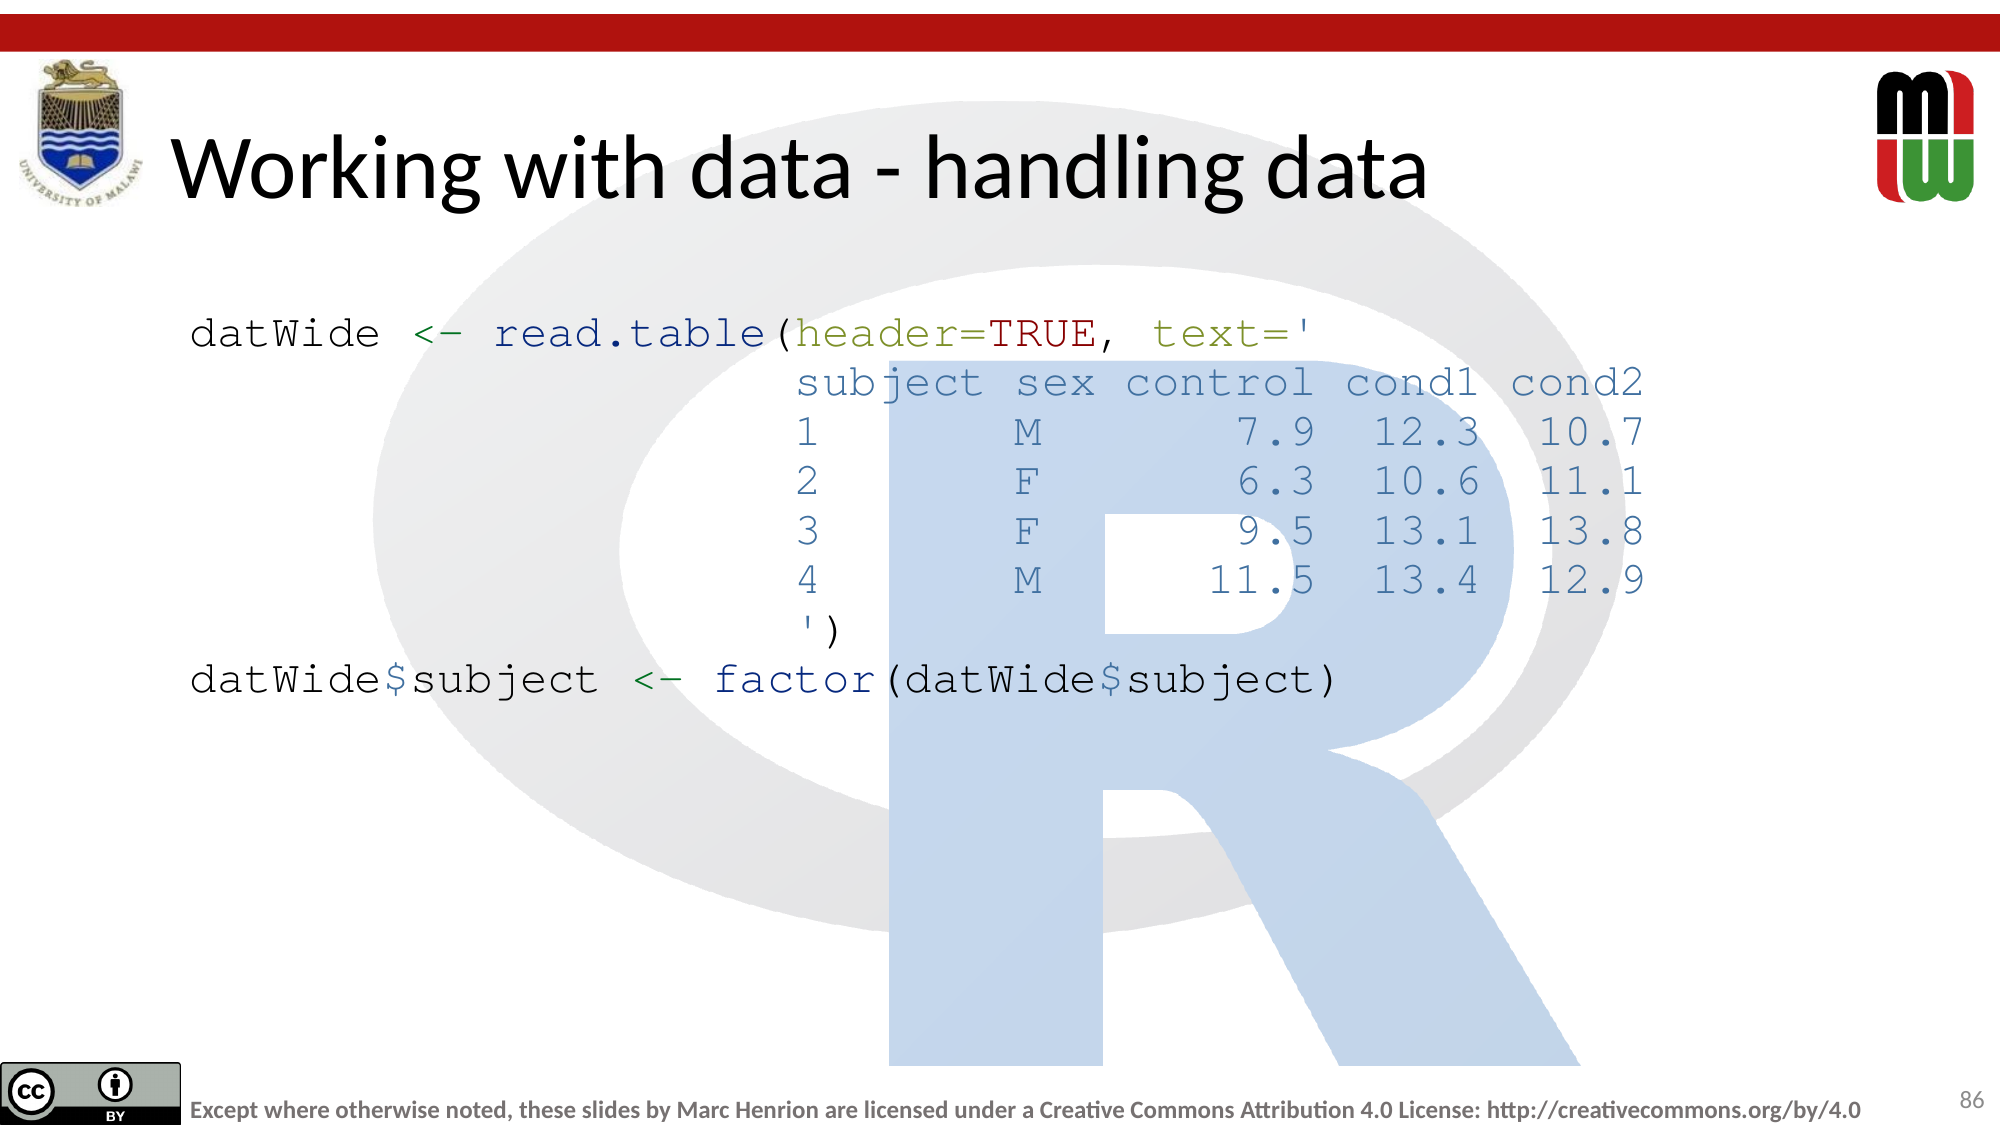

# Working with data - handling data
datWide <- read.table(header=TRUE, text='
                      subject sex control cond1 cond2
                      1       M       7.9  12.3  10.7
                      2       F       6.3  10.6  11.1
                      3       F       9.5  13.1  13.8
                      4       M      11.5  13.4  12.9
                      ')
datWide$subject <- factor(datWide$subject)
86